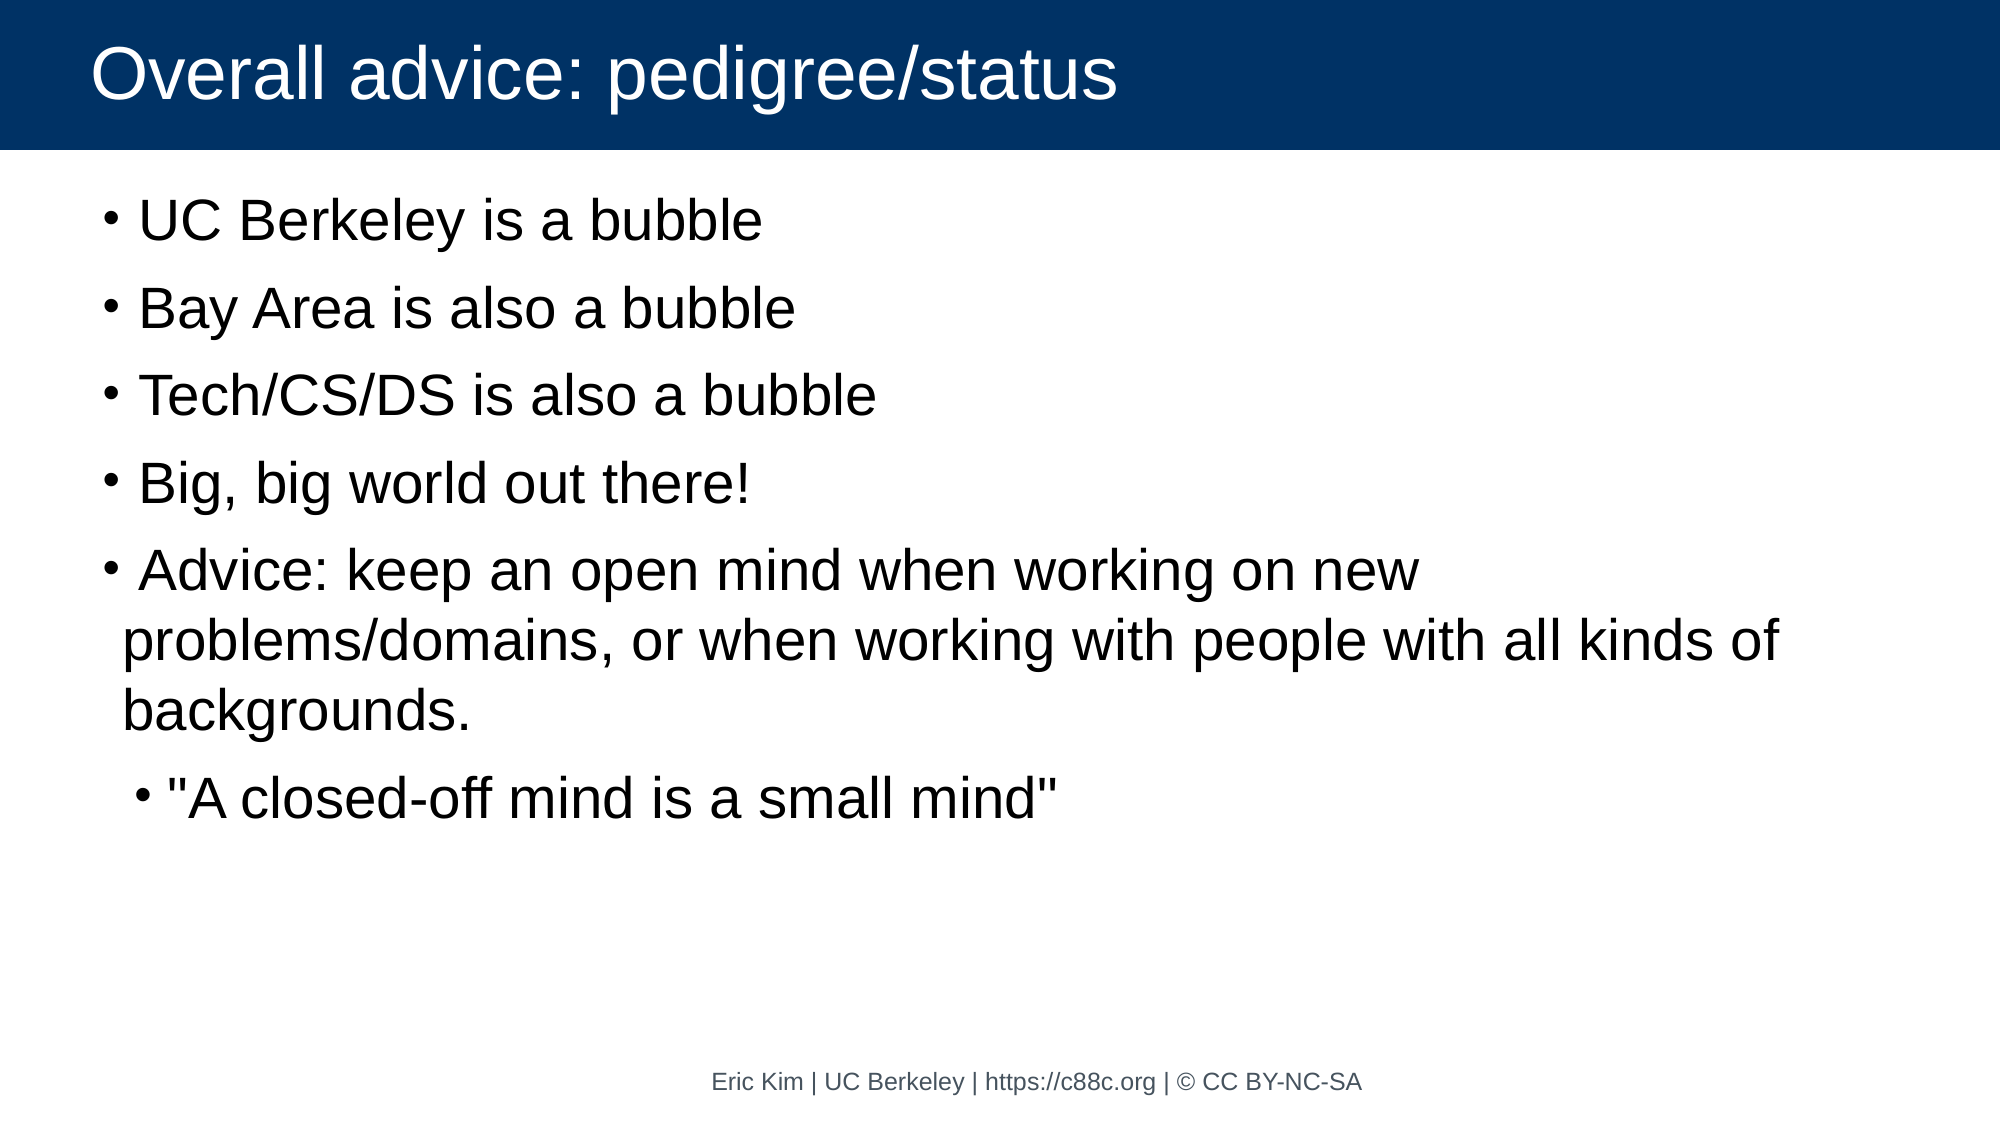

# Overall advice: pedigree/status
 UC Berkeley is a bubble
 Bay Area is also a bubble
 Tech/CS/DS is also a bubble
 Big, big world out there!
 Advice: keep an open mind when working on new problems/domains, or when working with people with all kinds of backgrounds.
 "A closed-off mind is a small mind"
Eric Kim | UC Berkeley | https://c88c.org | © CC BY-NC-SA